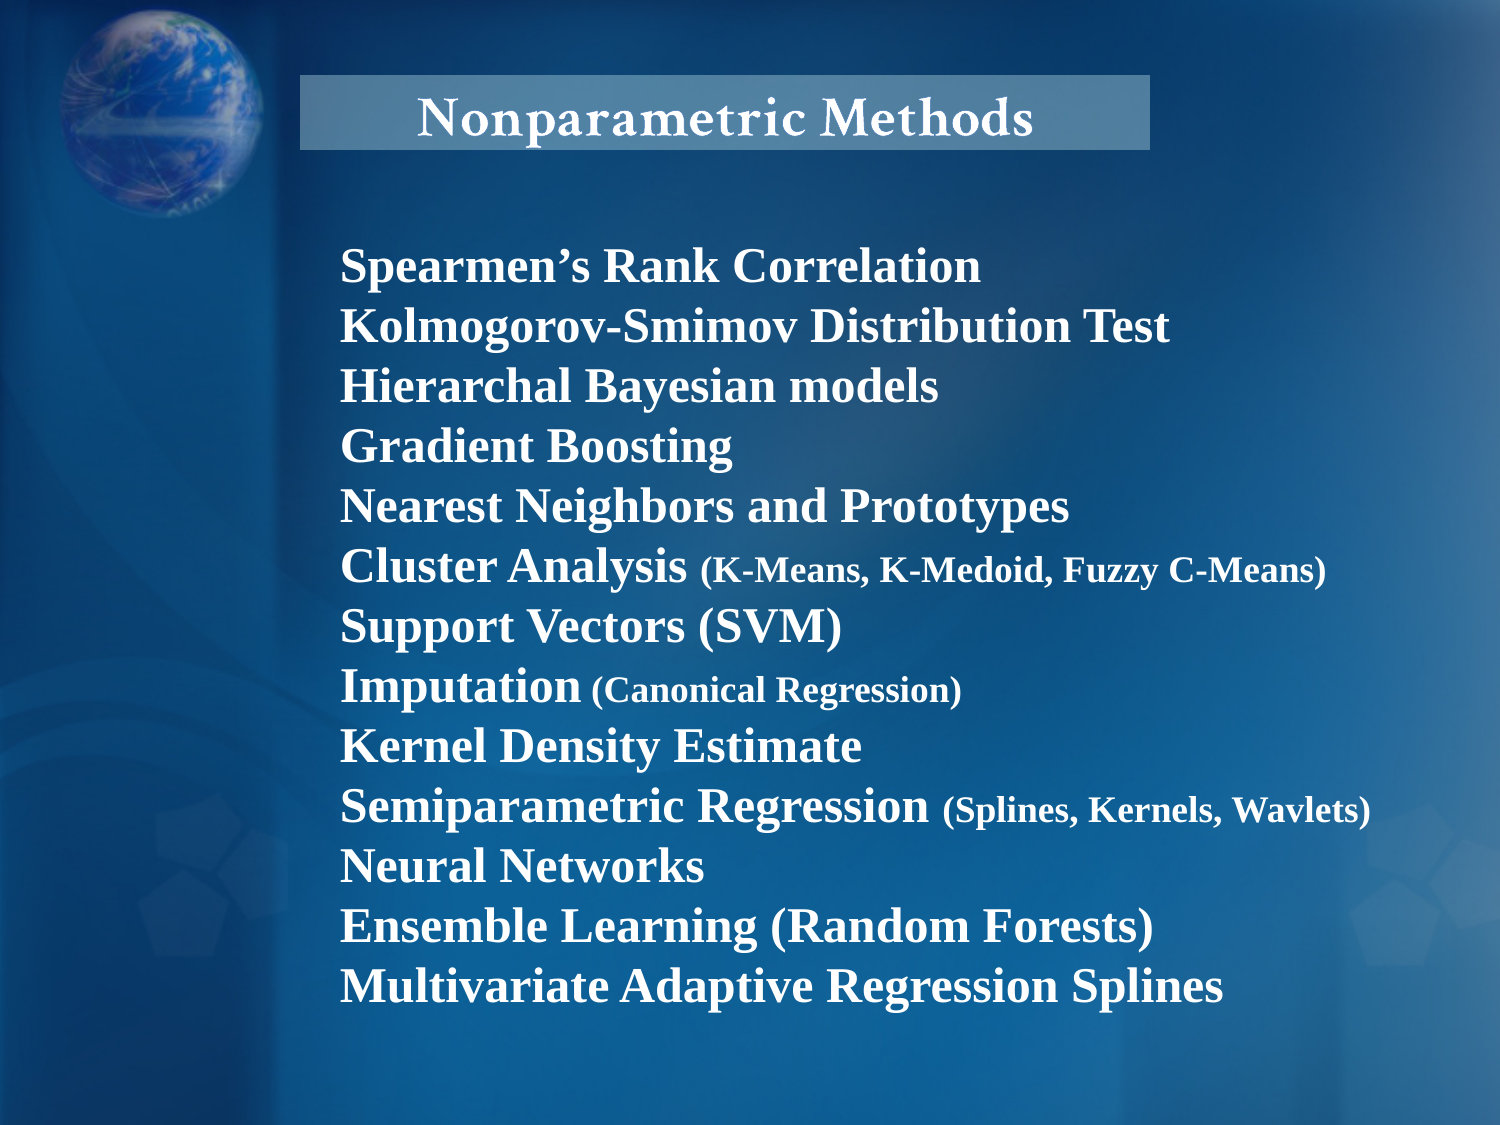

# Nonparametric Methods
Spearmen’s Rank Correlation
Kolmogorov-Smimov Distribution Test
Hierarchal Bayesian models
Gradient Boosting
Nearest Neighbors and Prototypes
Cluster Analysis (K-Means, K-Medoid, Fuzzy C-Means)
Support Vectors (SVM)
Imputation (Canonical Regression)
Kernel Density Estimate
Semiparametric Regression (Splines, Kernels, Wavlets)
Neural Networks
Ensemble Learning (Random Forests)
Multivariate Adaptive Regression Splines